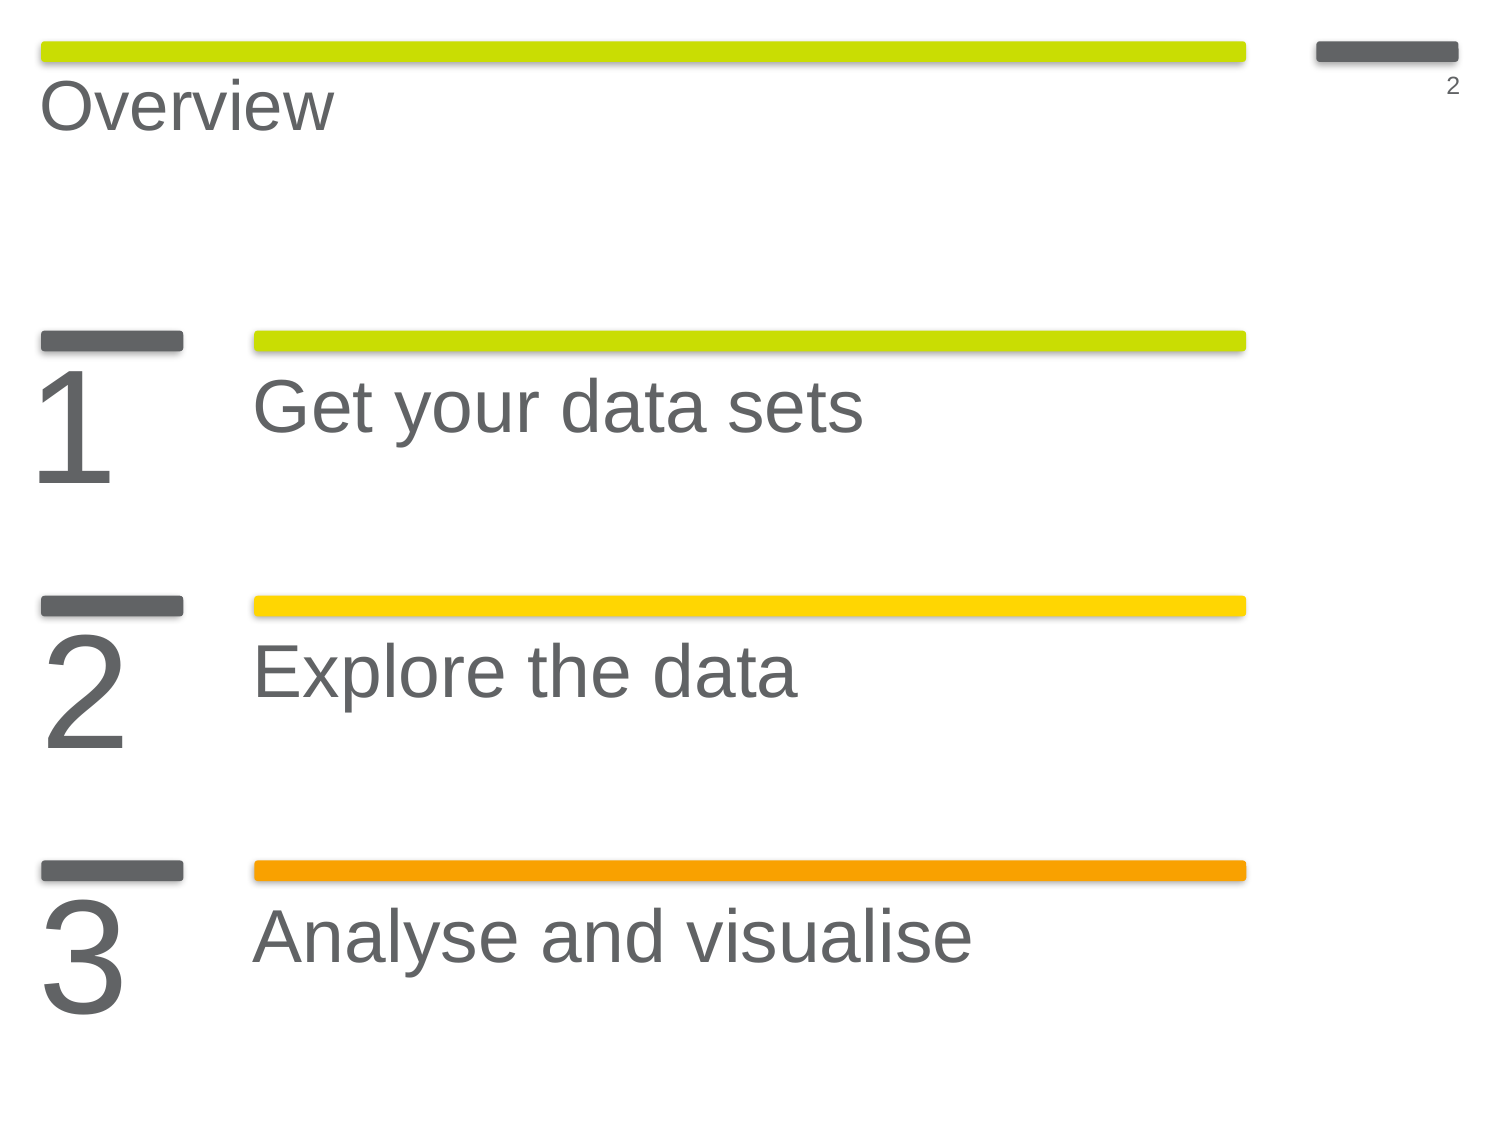

2
Overview
Get your data sets
Explore the data
Analyse and visualise